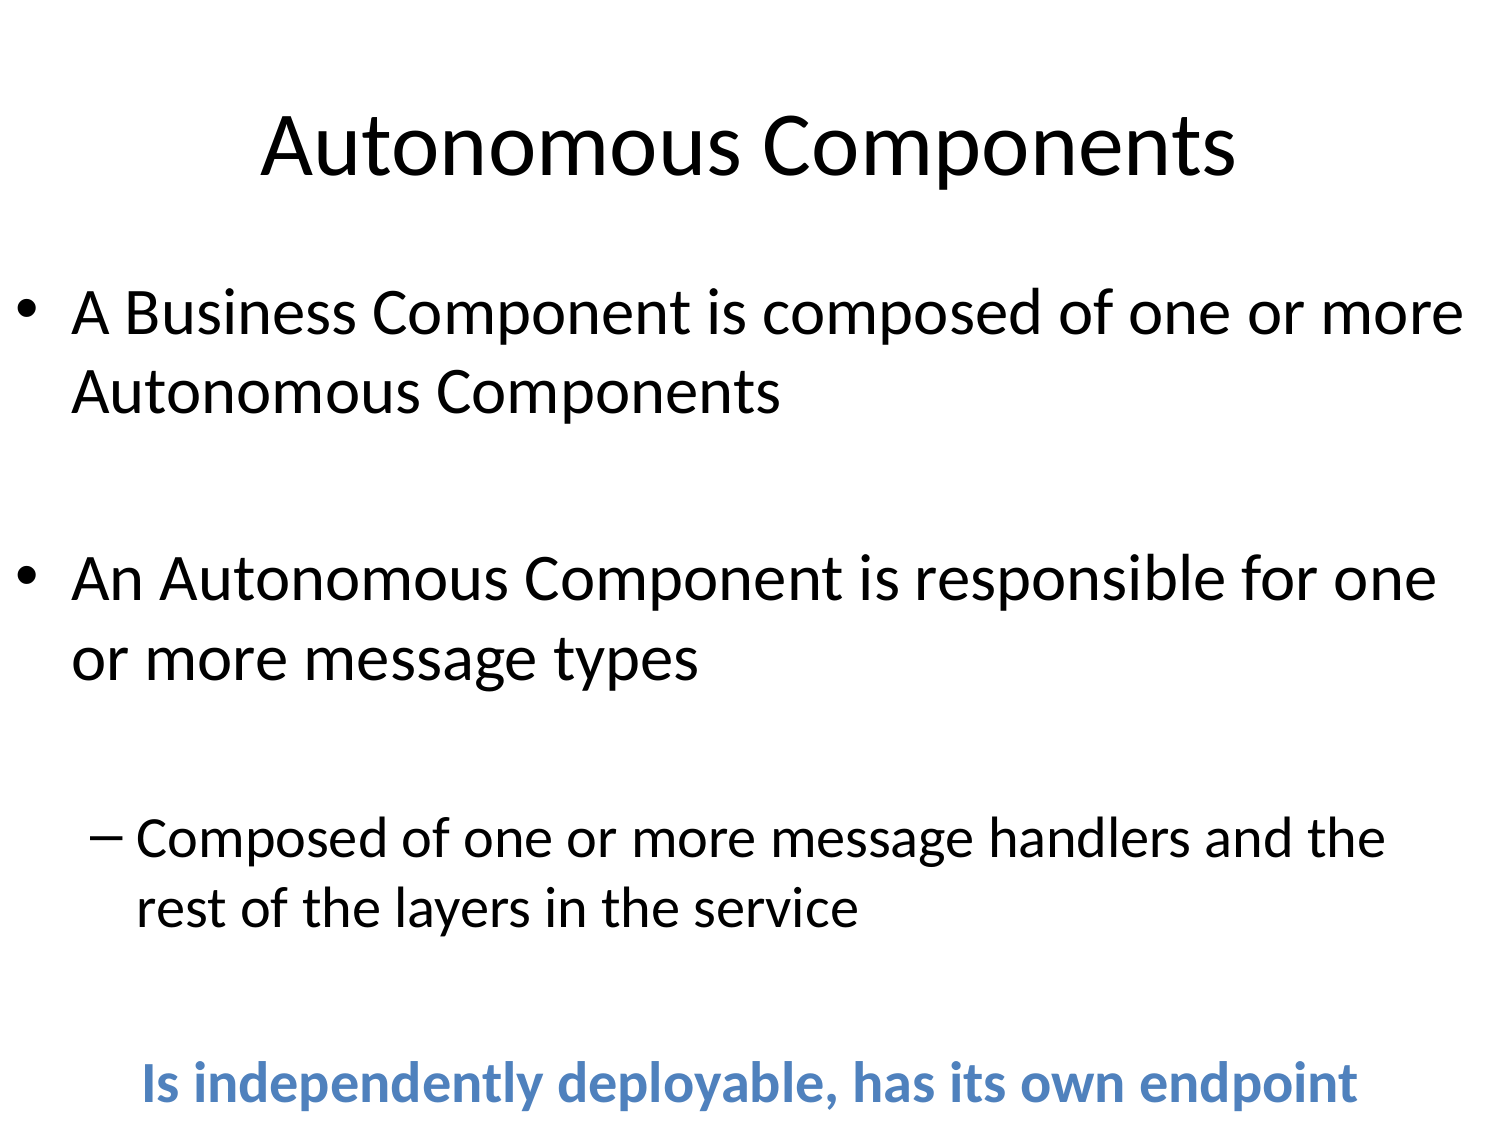

# Autonomous Components
A Business Component is composed of one or more Autonomous Components

An Autonomous Component is responsible for one or more message types

Composed of one or more message handlers and the rest of the layers in the service

Is independently deployable, has its own endpoint